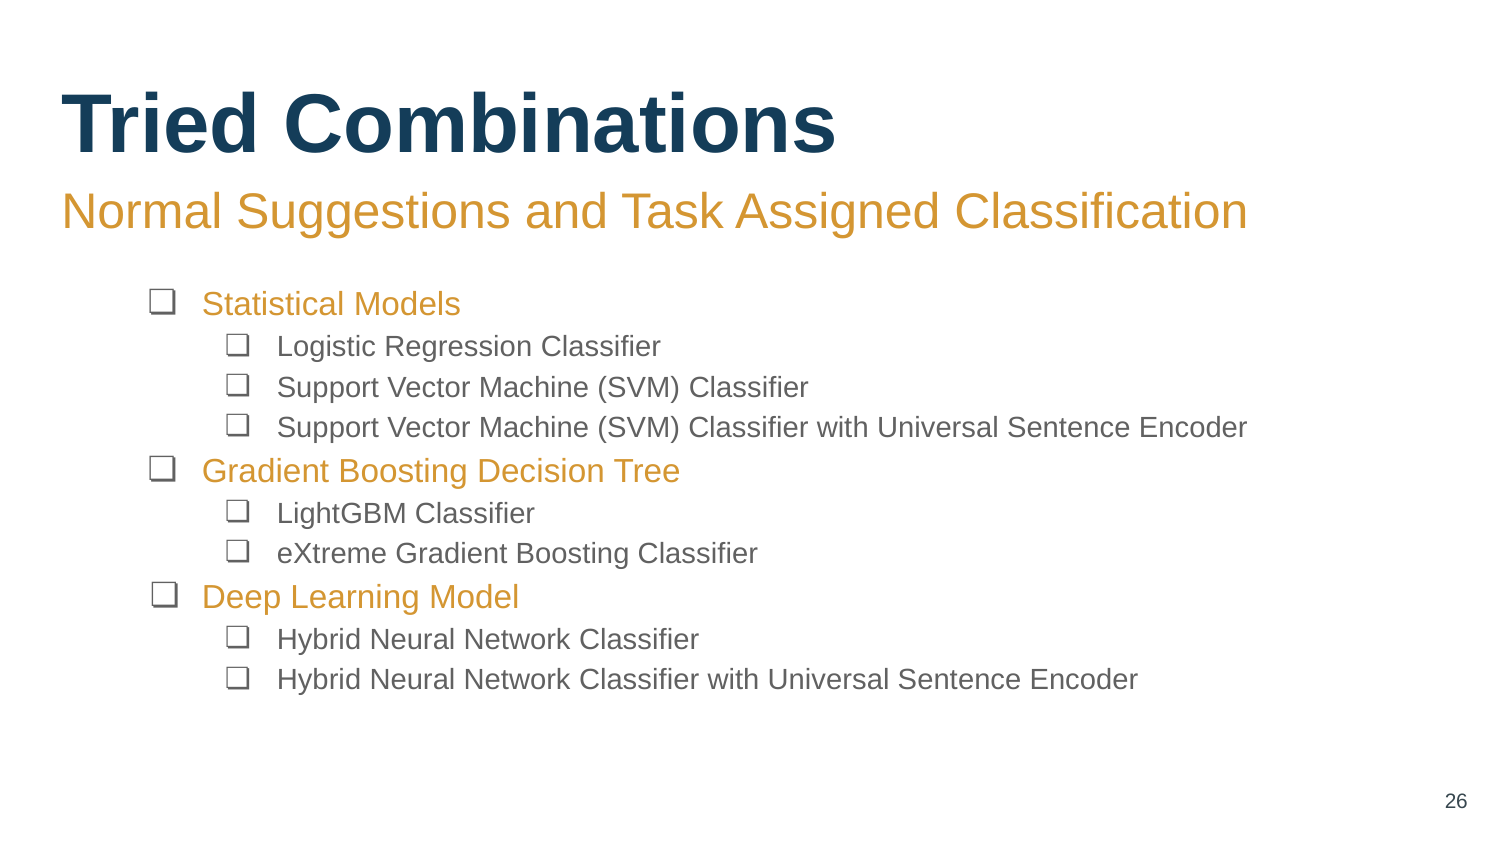

# Tried Combinations
Normal Suggestions and Task Assigned Classification

Statistical Models
Logistic Regression Classifier
Support Vector Machine (SVM) Classifier
Support Vector Machine (SVM) Classifier with Universal Sentence Encoder
Gradient Boosting Decision Tree
LightGBM Classifier
eXtreme Gradient Boosting Classifier
Deep Learning Model
Hybrid Neural Network Classifier
Hybrid Neural Network Classifier with Universal Sentence Encoder

26